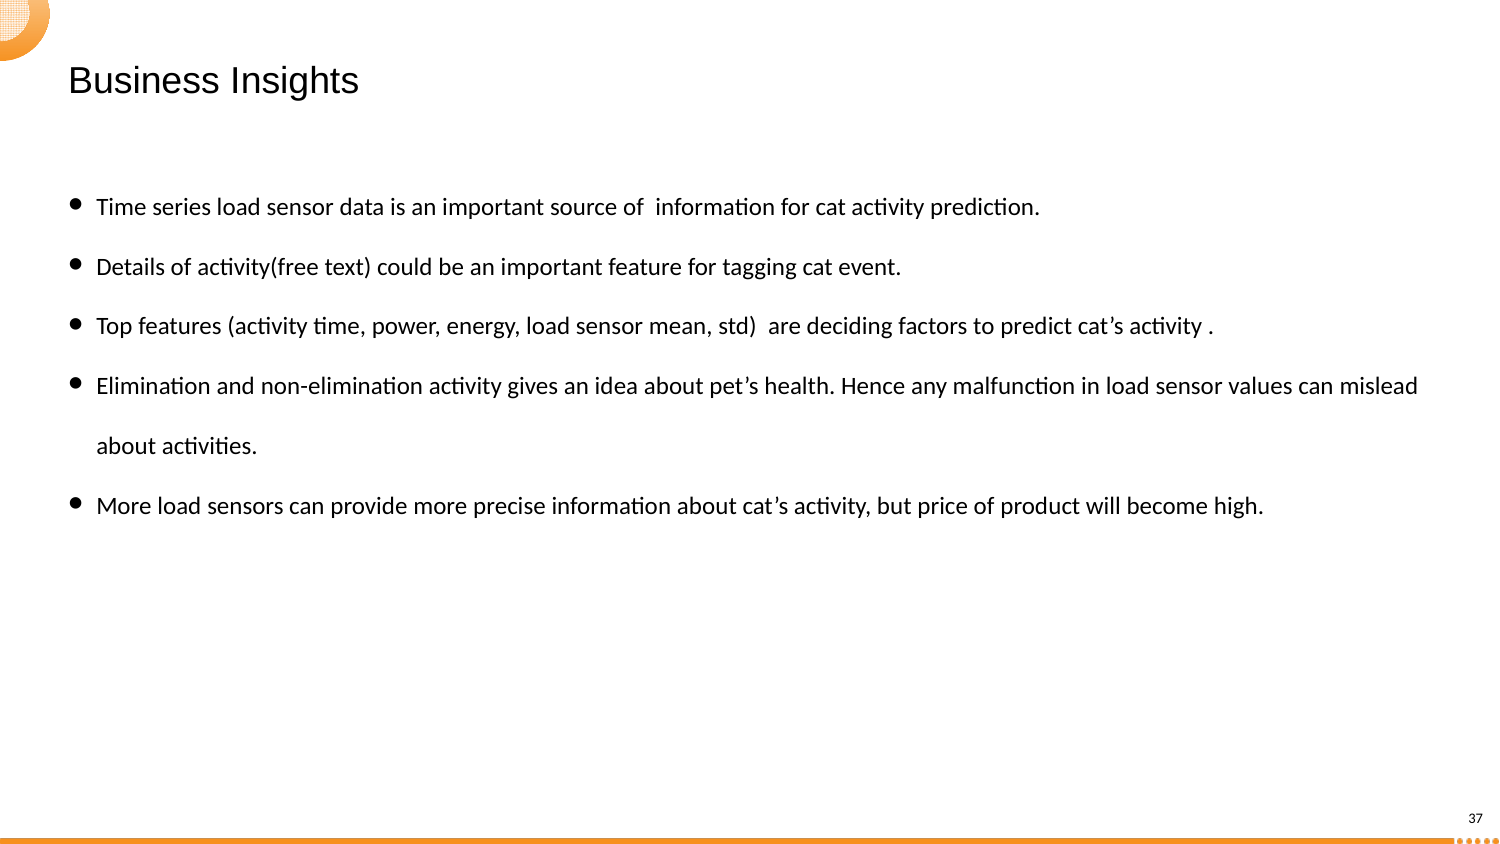

# Business Insights
Time series load sensor data is an important source of  information for cat activity prediction.
Details of activity(free text) could be an important feature for tagging cat event.
Top features (activity time, power, energy, load sensor mean, std)  are deciding factors to predict cat’s activity .
Elimination and non-elimination activity gives an idea about pet’s health. Hence any malfunction in load sensor values can mislead about activities.
More load sensors can provide more precise information about cat’s activity, but price of product will become high.